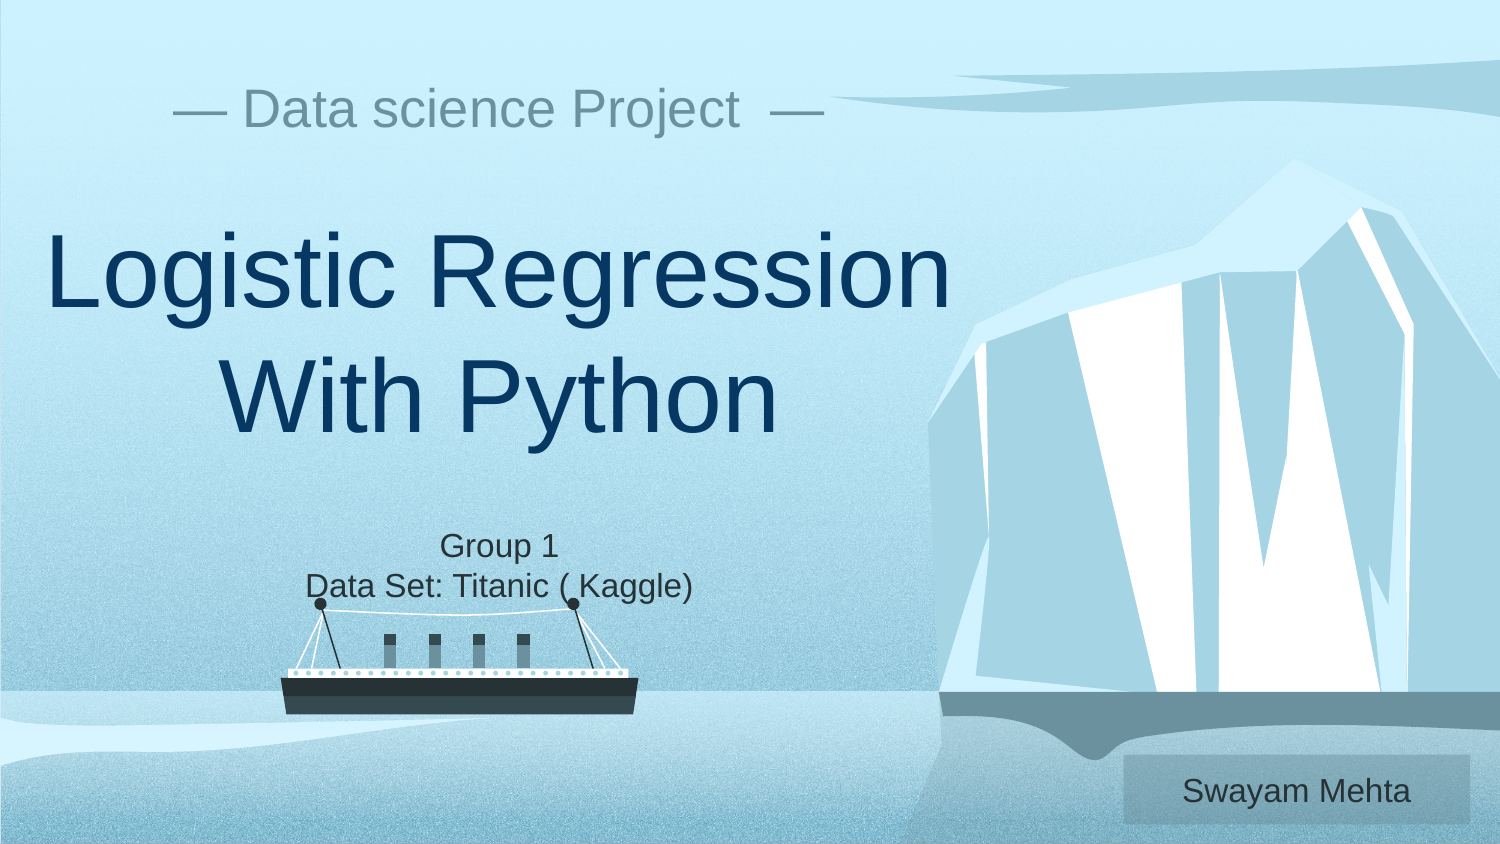

# — Data science Project  —

Logistic Regression With Python
Group 1
Data Set: Titanic ( Kaggle)

Swayam Mehta